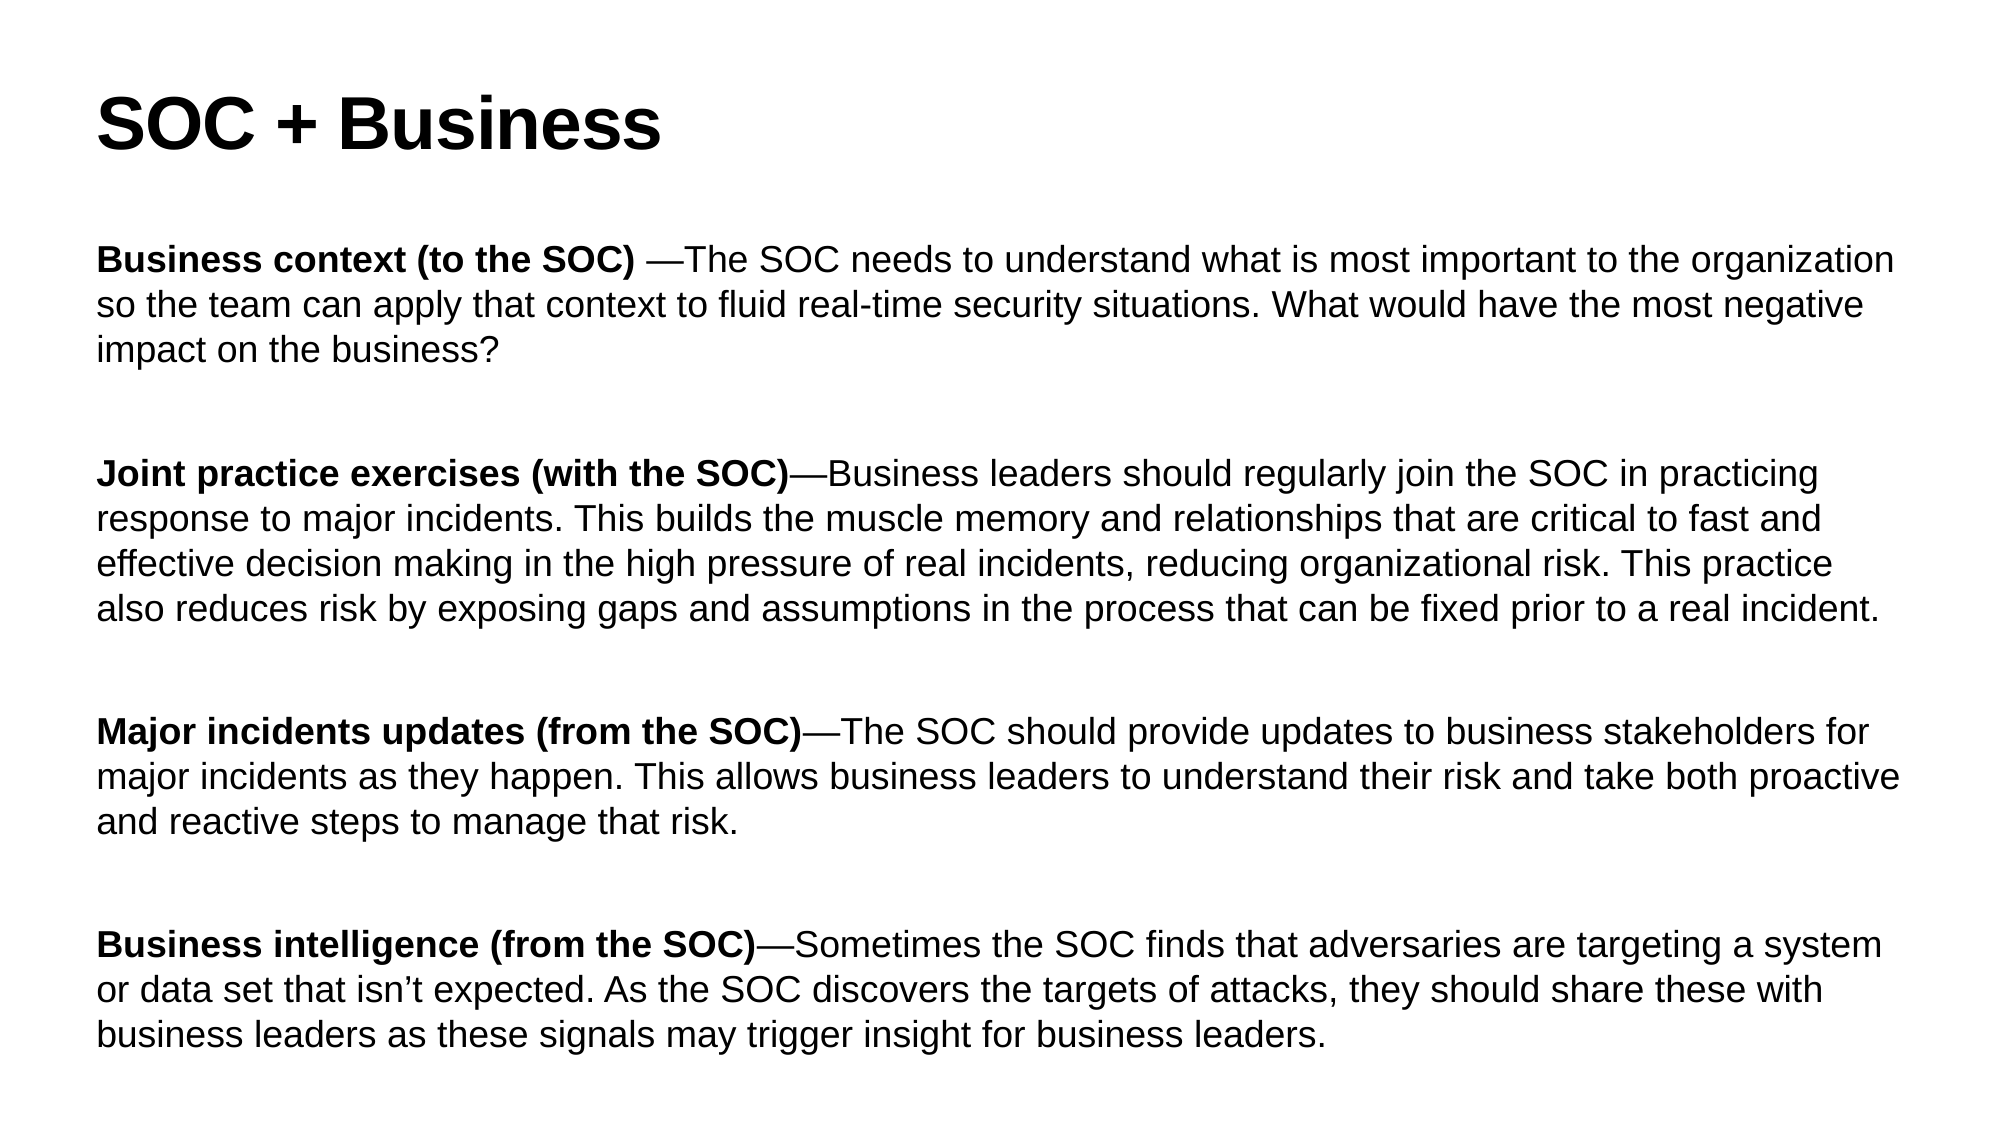

# SOC + Business
Business context (to the SOC) —The SOC needs to understand what is most important to the organization so the team can apply that context to fluid real-time security situations. What would have the most negative impact on the business?

Joint practice exercises (with the SOC)—Business leaders should regularly join the SOC in practicing response to major incidents. This builds the muscle memory and relationships that are critical to fast and effective decision making in the high pressure of real incidents, reducing organizational risk. This practice also reduces risk by exposing gaps and assumptions in the process that can be fixed prior to a real incident.

Major incidents updates (from the SOC)—The SOC should provide updates to business stakeholders for major incidents as they happen. This allows business leaders to understand their risk and take both proactive and reactive steps to manage that risk.

Business intelligence (from the SOC)—Sometimes the SOC finds that adversaries are targeting a system or data set that isn’t expected. As the SOC discovers the targets of attacks, they should share these with business leaders as these signals may trigger insight for business leaders.